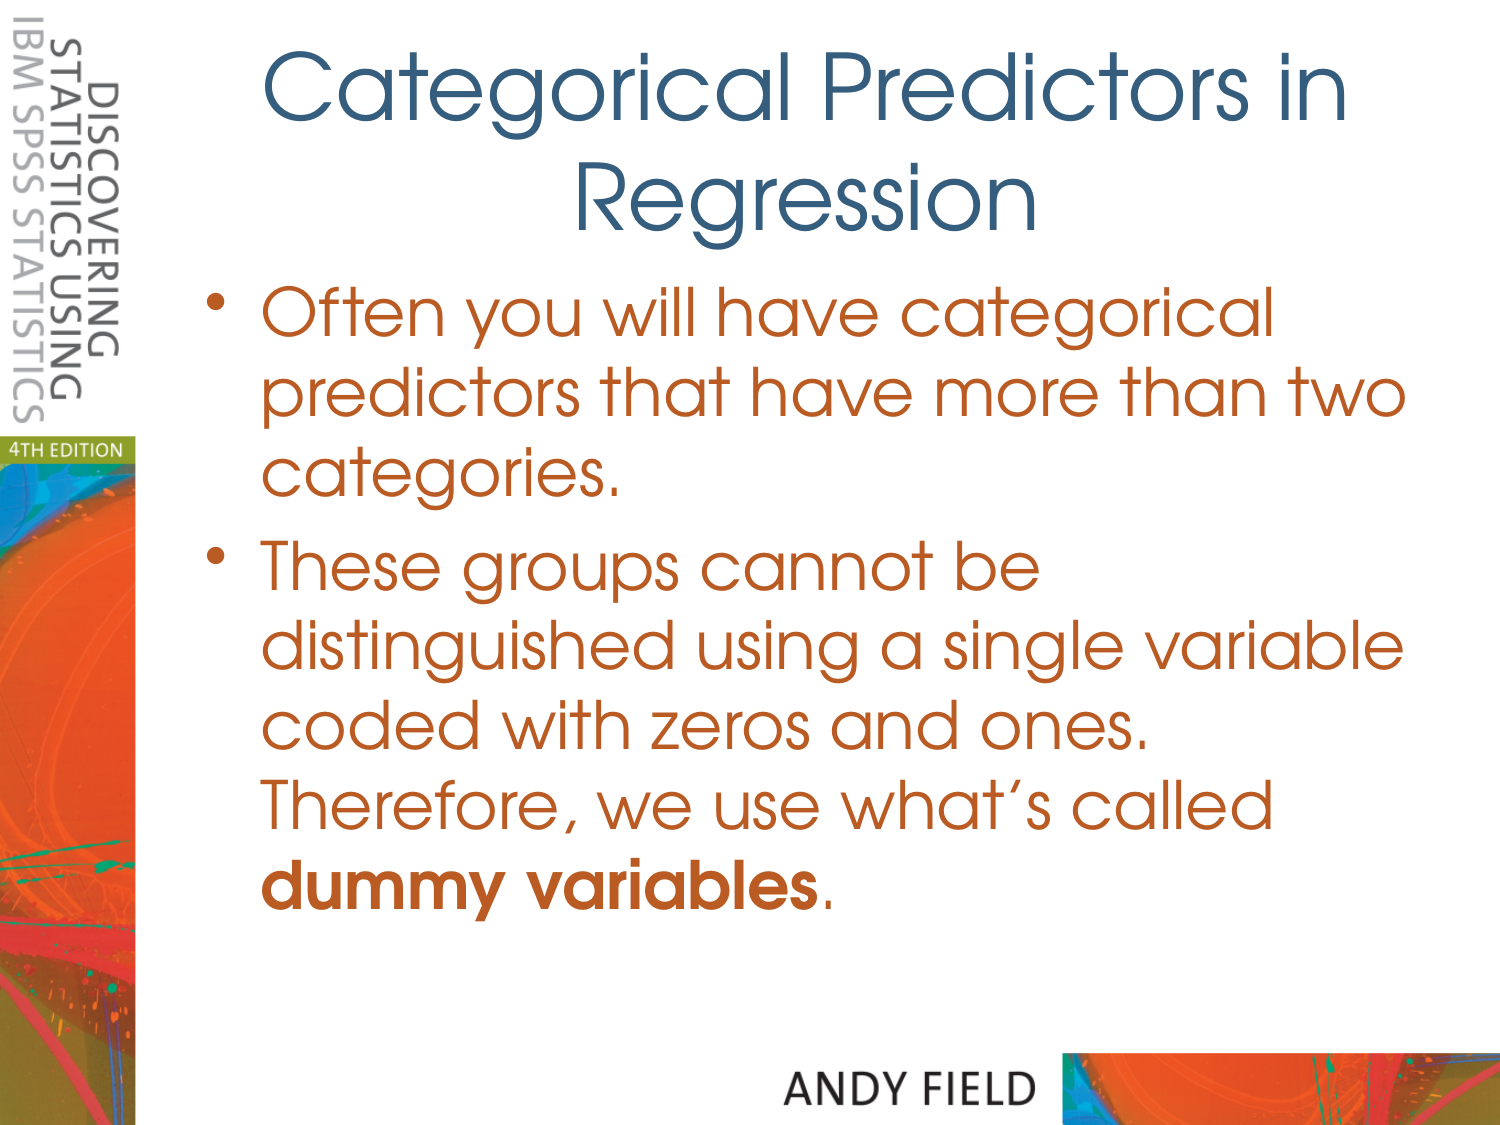

# Categorical Predictors in Regression
Often you will have categorical predictors that have more than two categories.
These groups cannot be distinguished using a single variable coded with zeros and ones. Therefore, we use what’s called dummy variables.